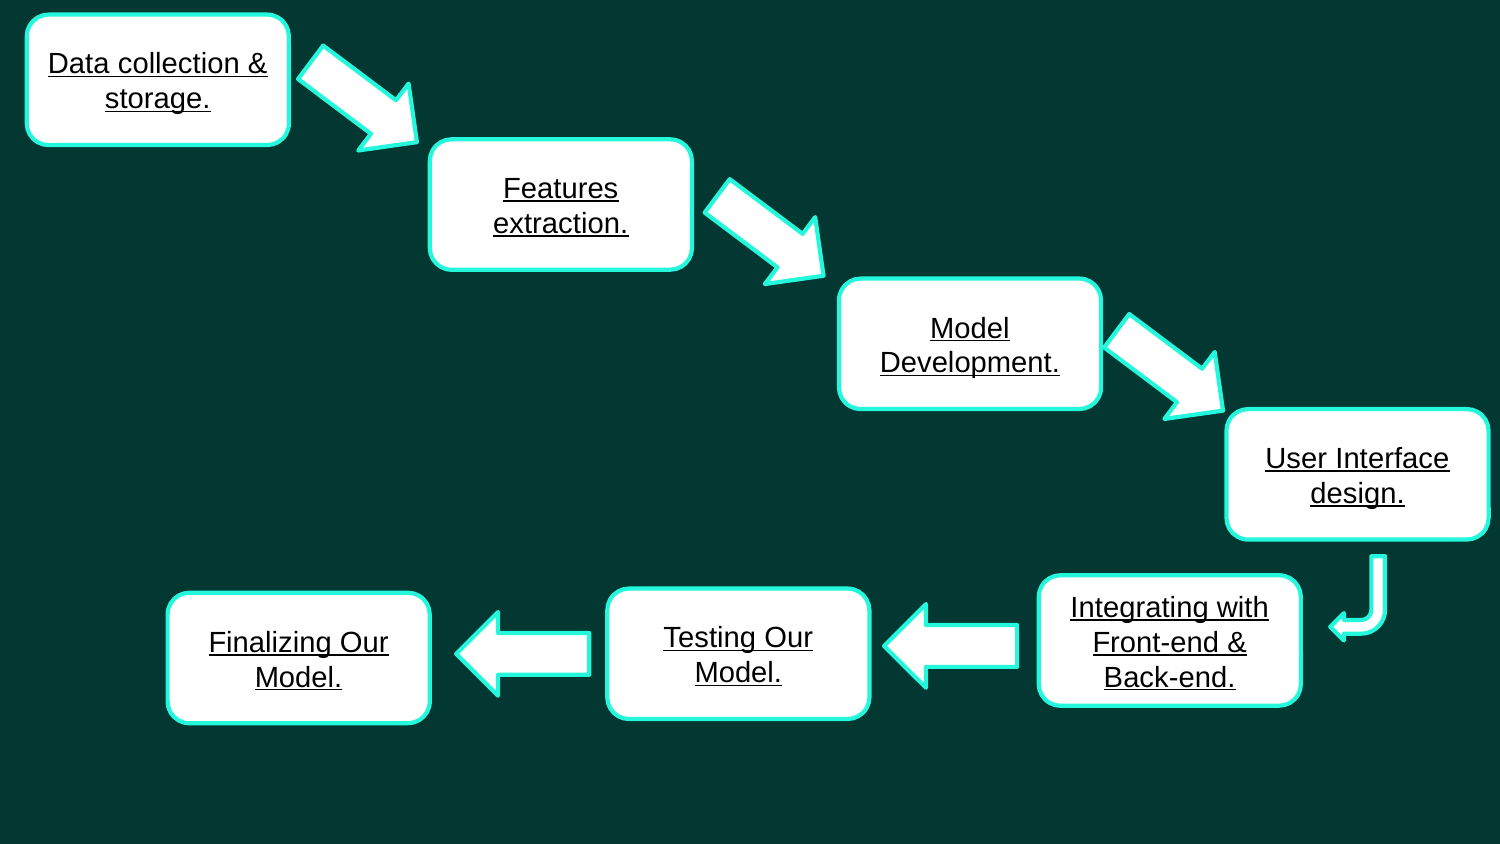

#
Data collection & storage.

Features extraction.

Model Development.

User Interface design.

Integrating with Front-end & Back-end.
Testing Our Model.
Finalizing Our Model.